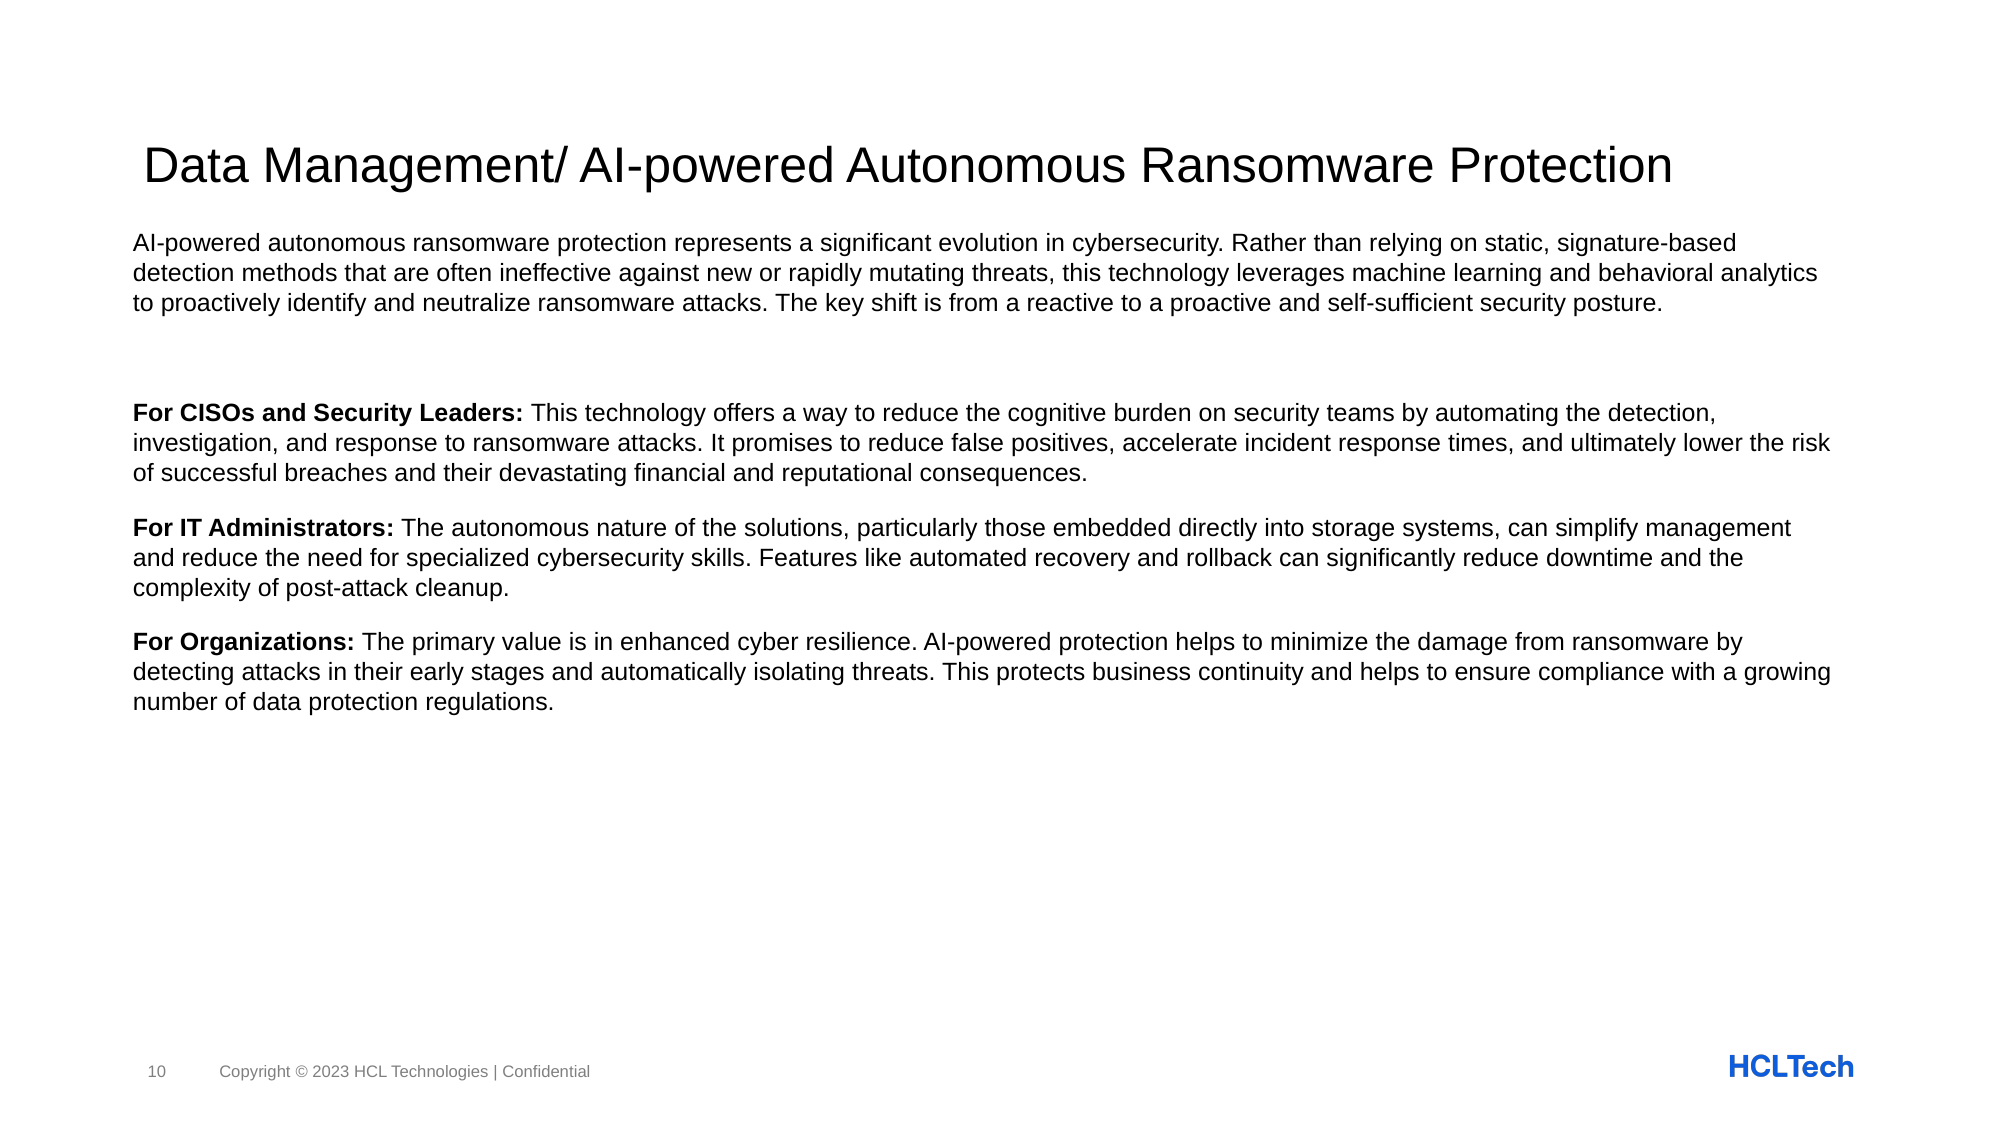

# Data Management/ AI-powered Autonomous Ransomware Protection
AI-powered autonomous ransomware protection represents a significant evolution in cybersecurity. Rather than relying on static, signature-based detection methods that are often ineffective against new or rapidly mutating threats, this technology leverages machine learning and behavioral analytics to proactively identify and neutralize ransomware attacks. The key shift is from a reactive to a proactive and self-sufficient security posture.

For CISOs and Security Leaders: This technology offers a way to reduce the cognitive burden on security teams by automating the detection, investigation, and response to ransomware attacks. It promises to reduce false positives, accelerate incident response times, and ultimately lower the risk of successful breaches and their devastating financial and reputational consequences.
For IT Administrators: The autonomous nature of the solutions, particularly those embedded directly into storage systems, can simplify management and reduce the need for specialized cybersecurity skills. Features like automated recovery and rollback can significantly reduce downtime and the complexity of post-attack cleanup.
For Organizations: The primary value is in enhanced cyber resilience. AI-powered protection helps to minimize the damage from ransomware by detecting attacks in their early stages and automatically isolating threats. This protects business continuity and helps to ensure compliance with a growing number of data protection regulations.

10
Copyright © 2023 HCL Technologies | Confidential